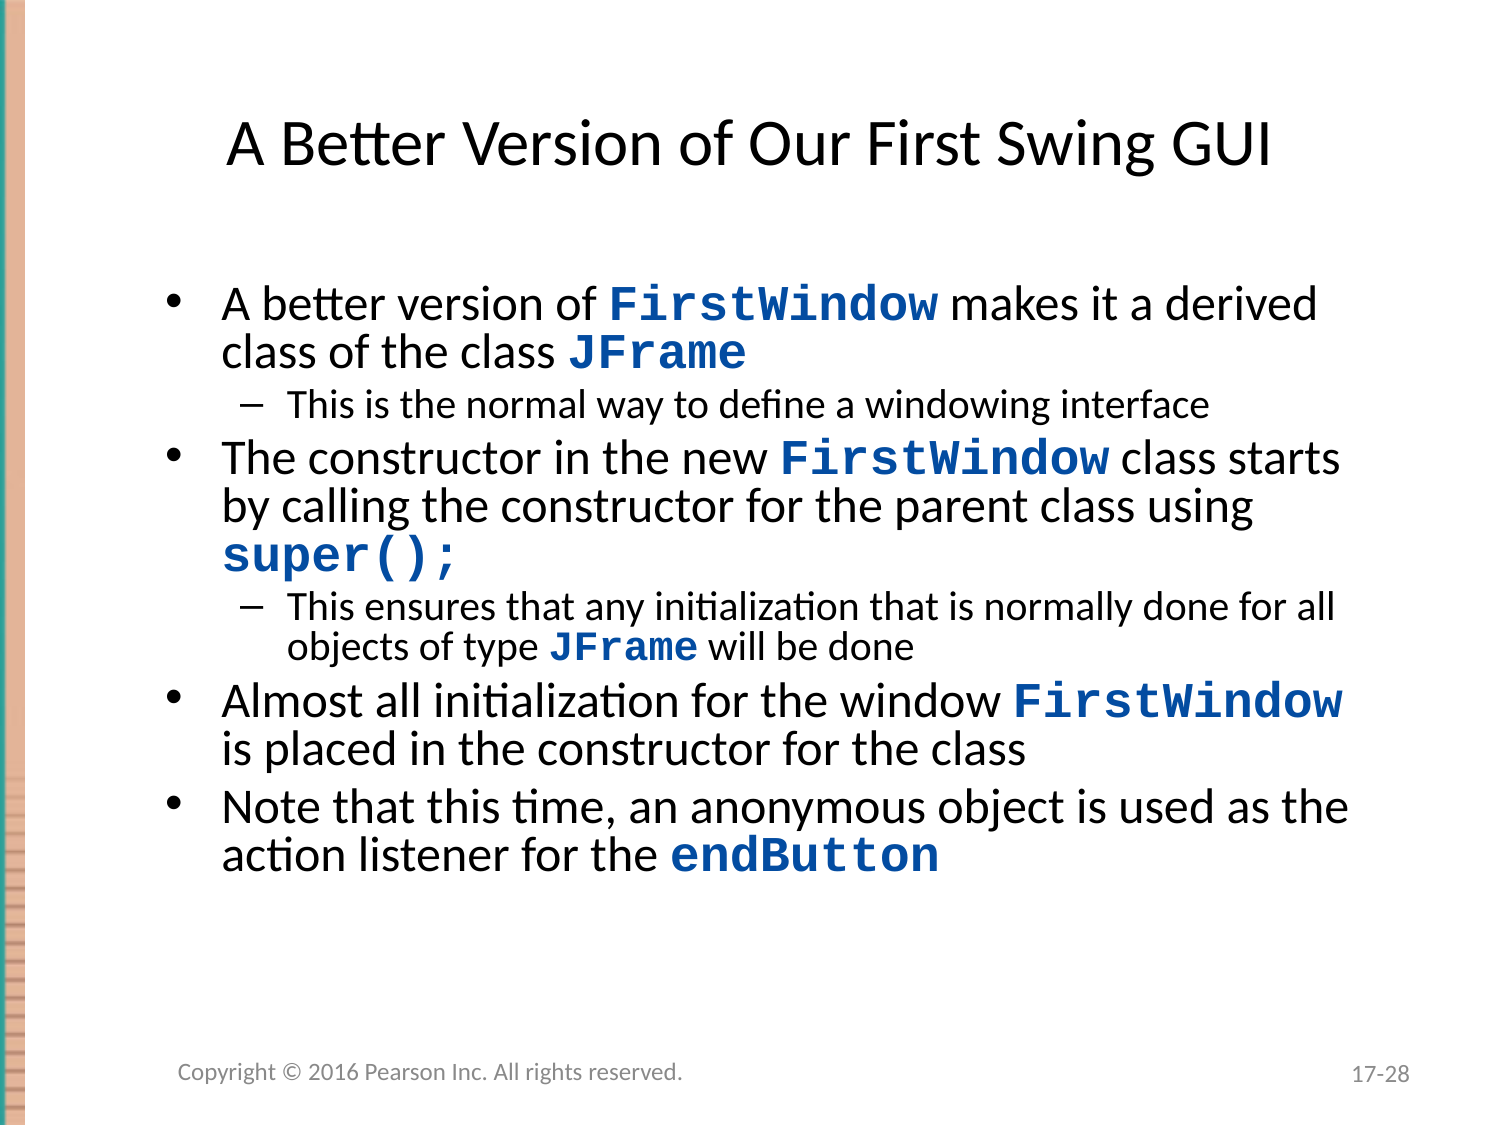

# A Better Version of Our First Swing GUI
A better version of FirstWindow makes it a derived class of the class JFrame
This is the normal way to define a windowing interface
The constructor in the new FirstWindow class starts by calling the constructor for the parent class using super();
This ensures that any initialization that is normally done for all objects of type JFrame will be done
Almost all initialization for the window FirstWindow is placed in the constructor for the class
Note that this time, an anonymous object is used as the action listener for the endButton
Copyright © 2016 Pearson Inc. All rights reserved.
17-28